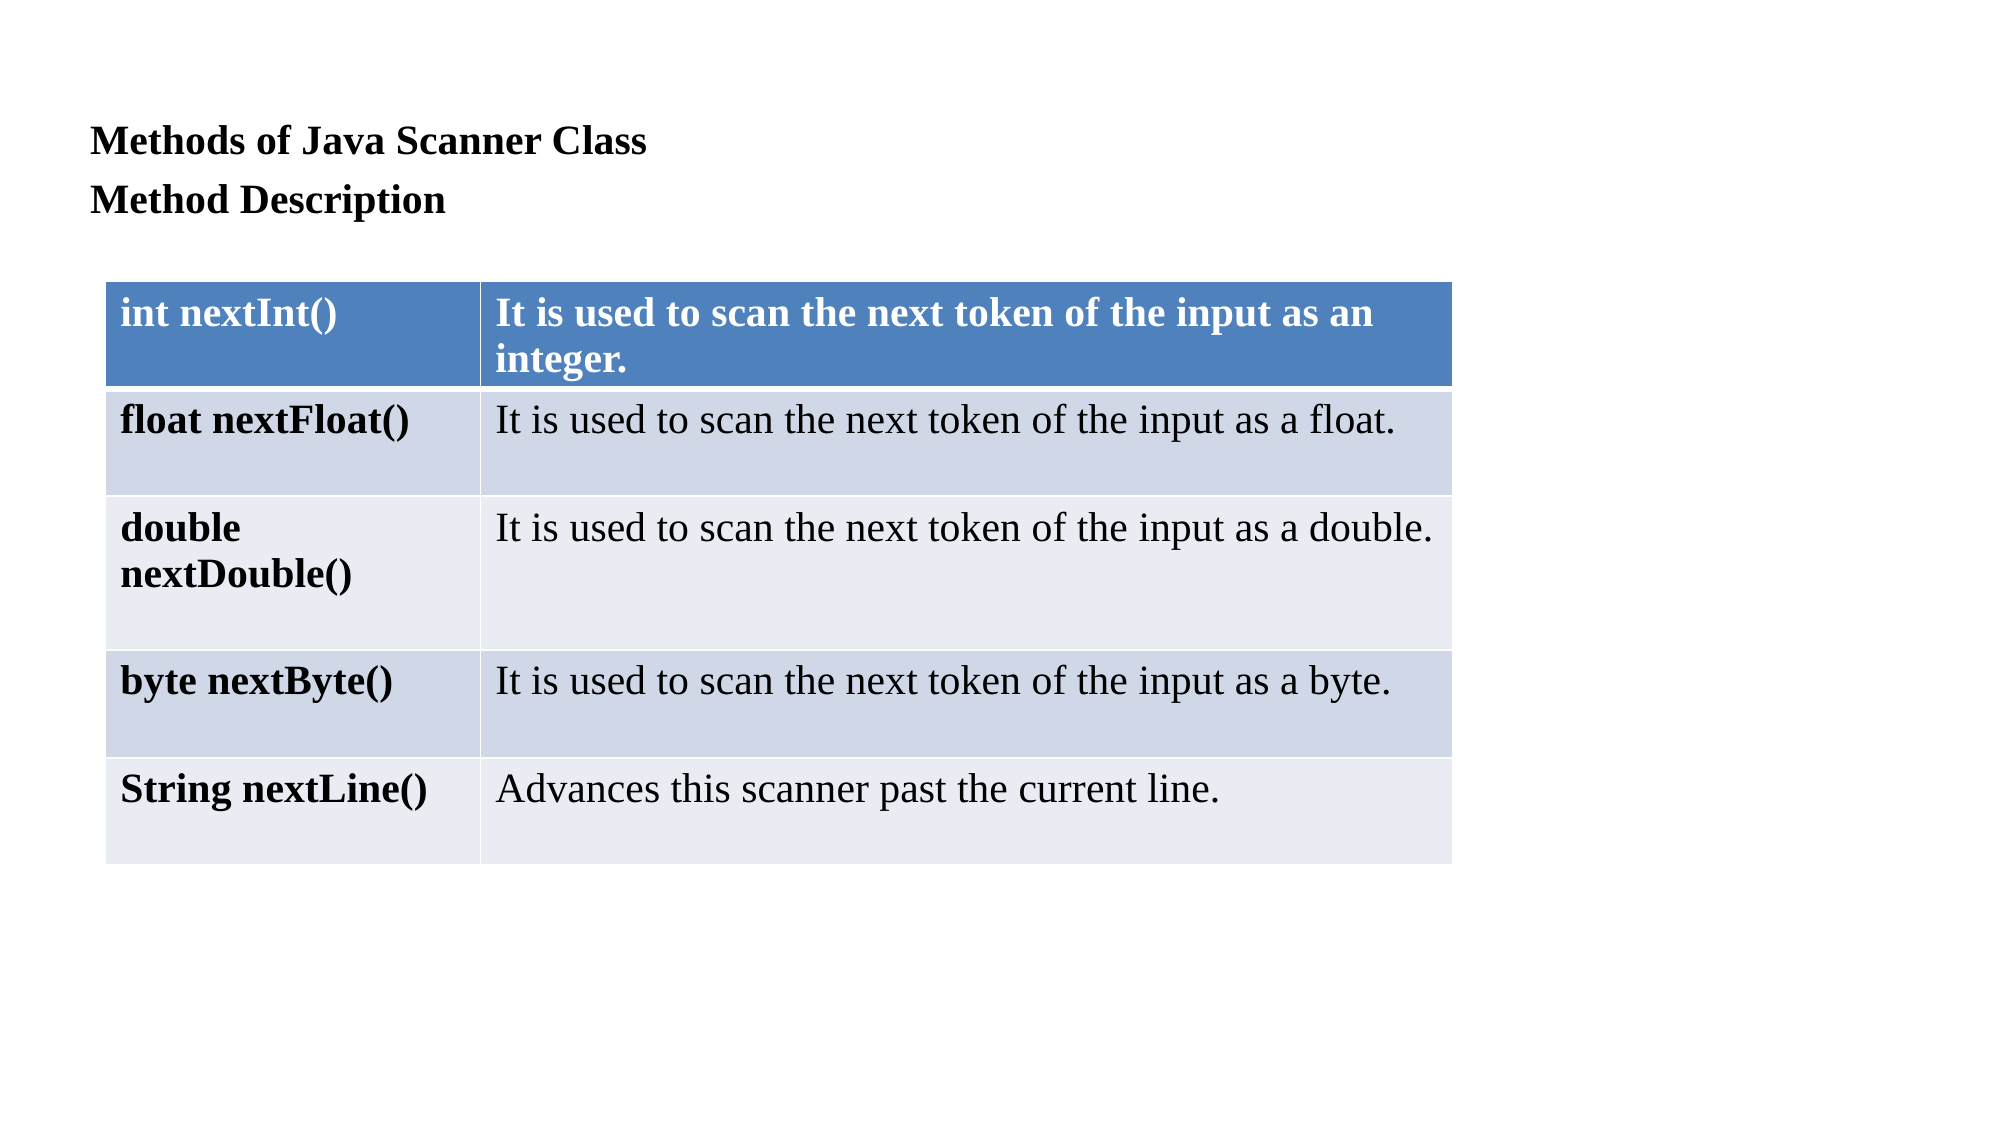

Methods of Java Scanner Class
Method Description

| int nextInt() | It is used to scan the next token of the input as an integer. |
| --- | --- |
| float nextFloat() | It is used to scan the next token of the input as a float. |
| double nextDouble() | It is used to scan the next token of the input as a double. |
| byte nextByte() | It is used to scan the next token of the input as a byte. |
| String nextLine() | Advances this scanner past the current line. |